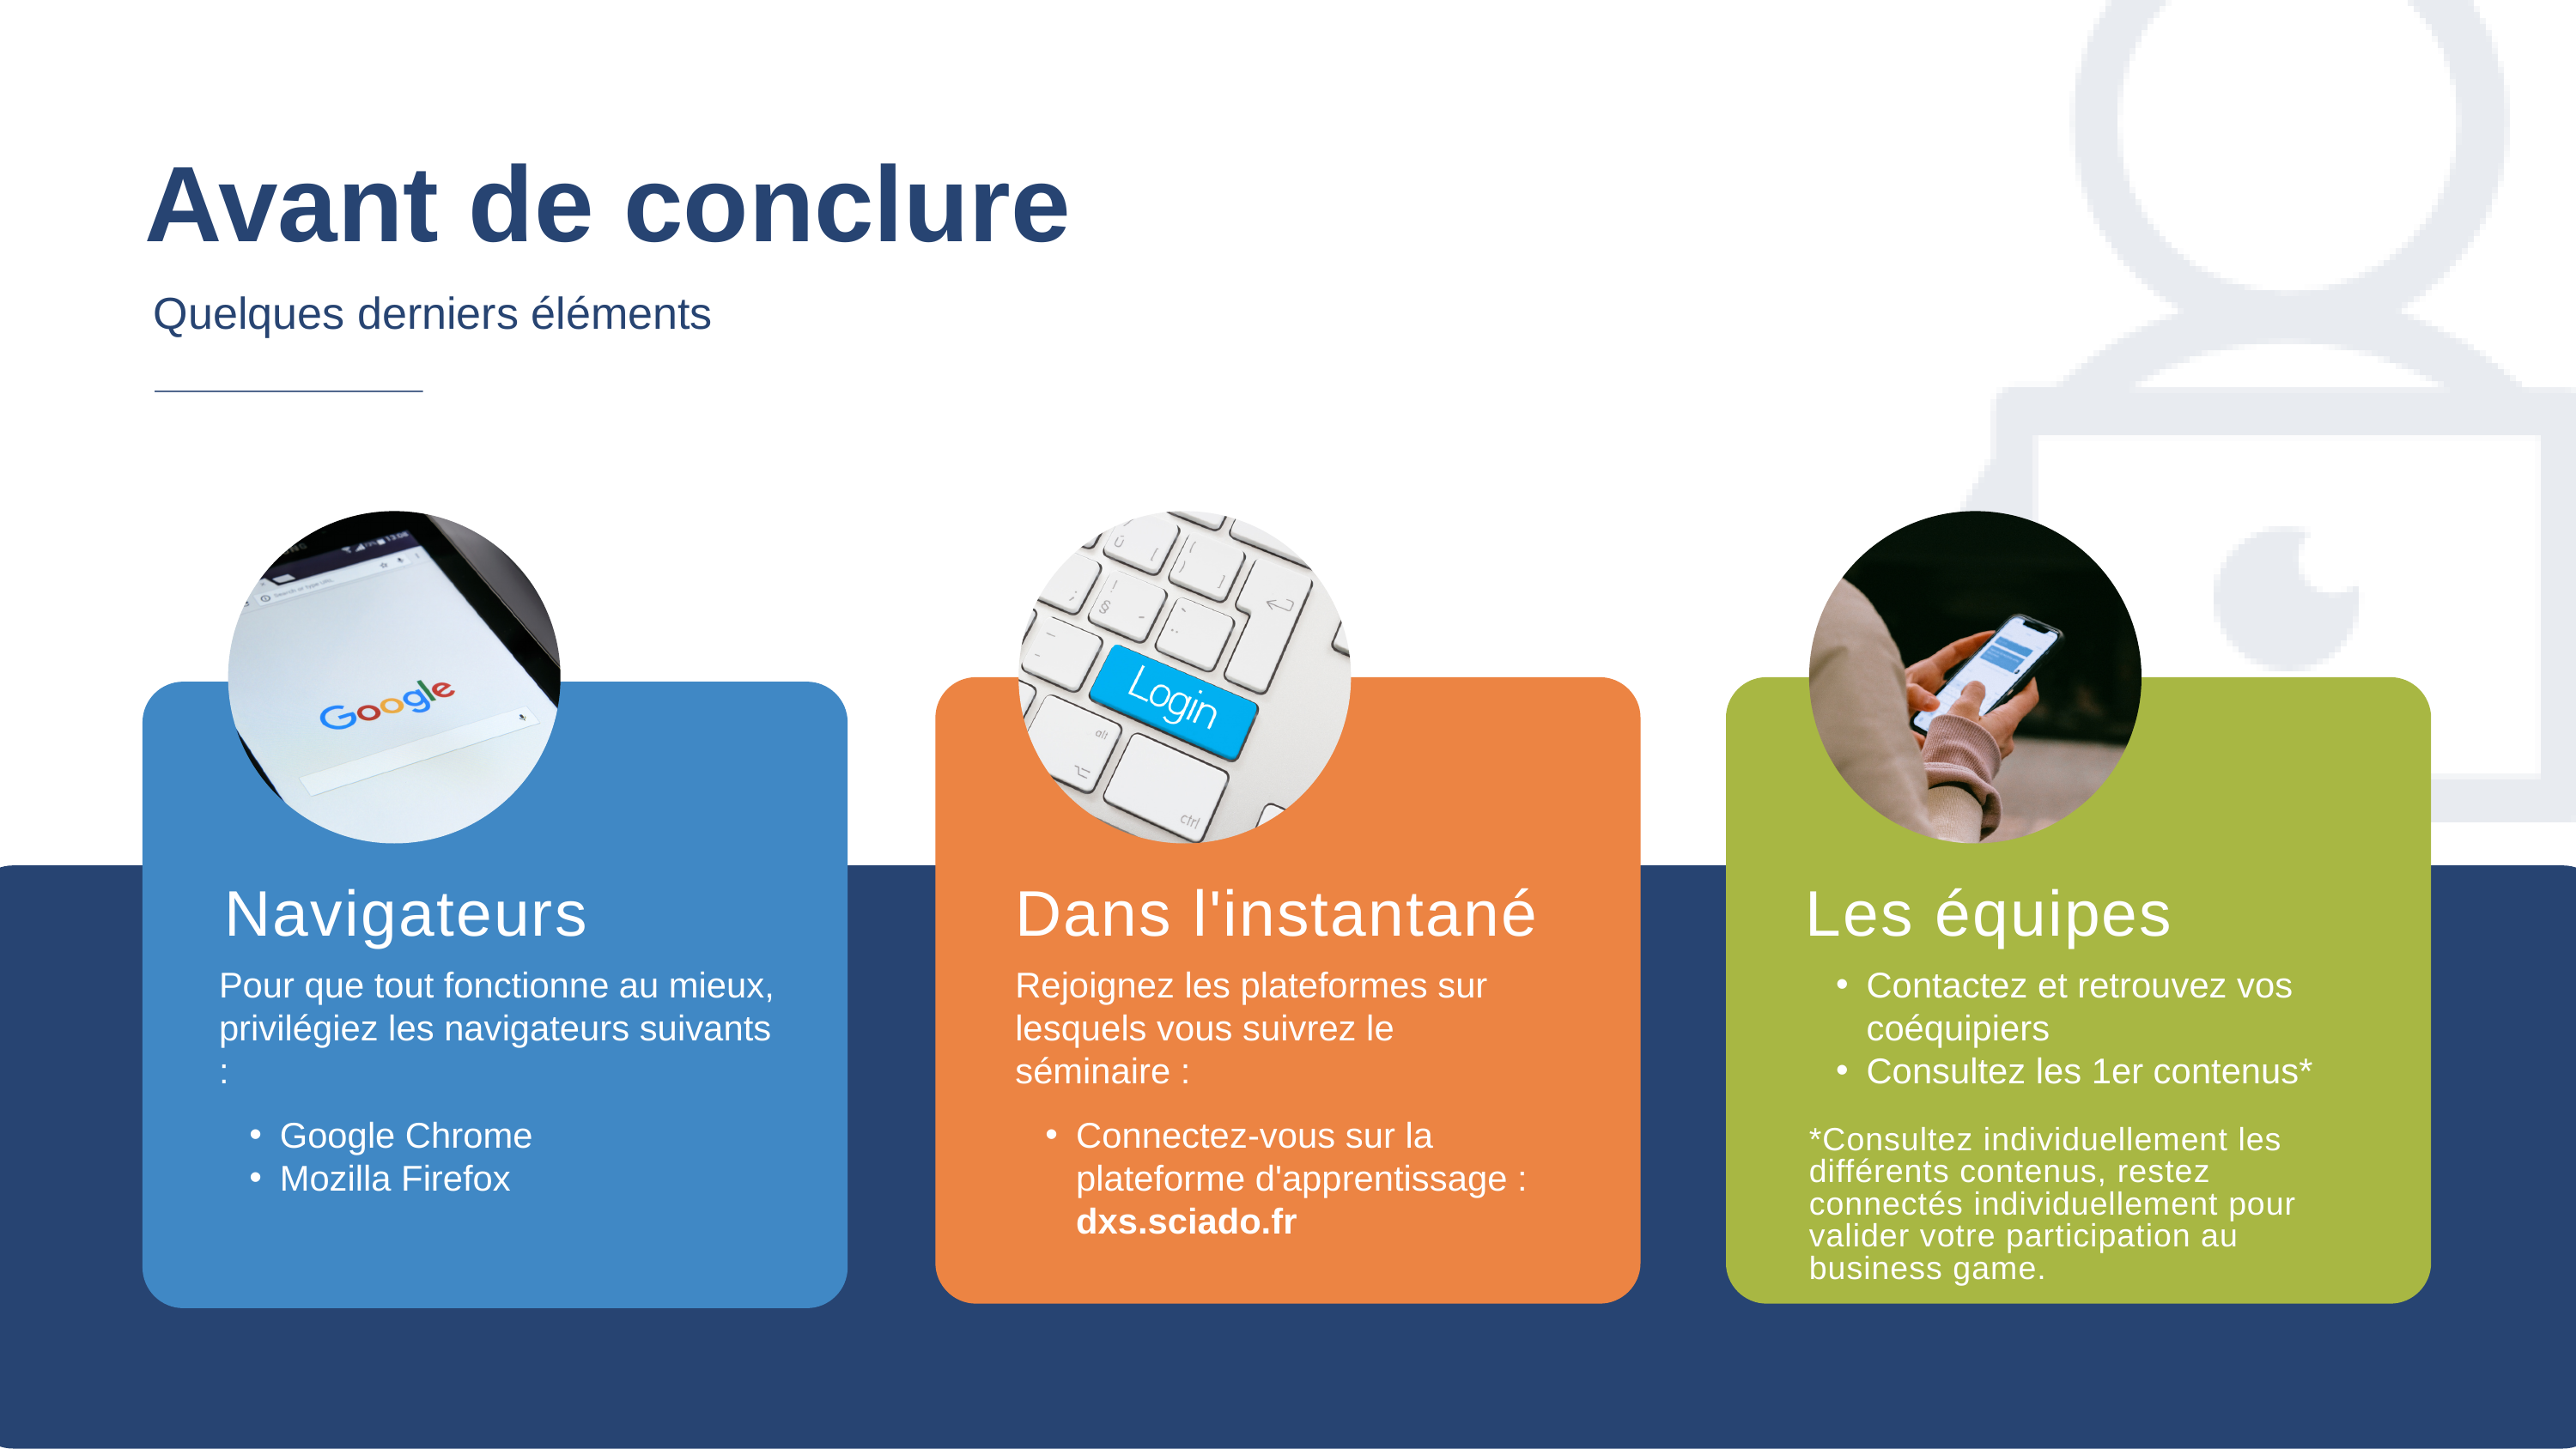

Avant de conclure
Quelques derniers éléments

Navigateurs
Dans l'instantané
Les équipes
Pour que tout fonctionne au mieux, privilégiez les navigateurs suivants :

Google Chrome
Mozilla Firefox
Rejoignez les plateformes sur lesquels vous suivrez le séminaire :

Connectez-vous sur la plateforme d'apprentissage : dxs.sciado.fr
Contactez et retrouvez vos coéquipiers
Consultez les 1er contenus*
*Consultez individuellement les différents contenus, restez connectés individuellement pour valider votre participation au business game.